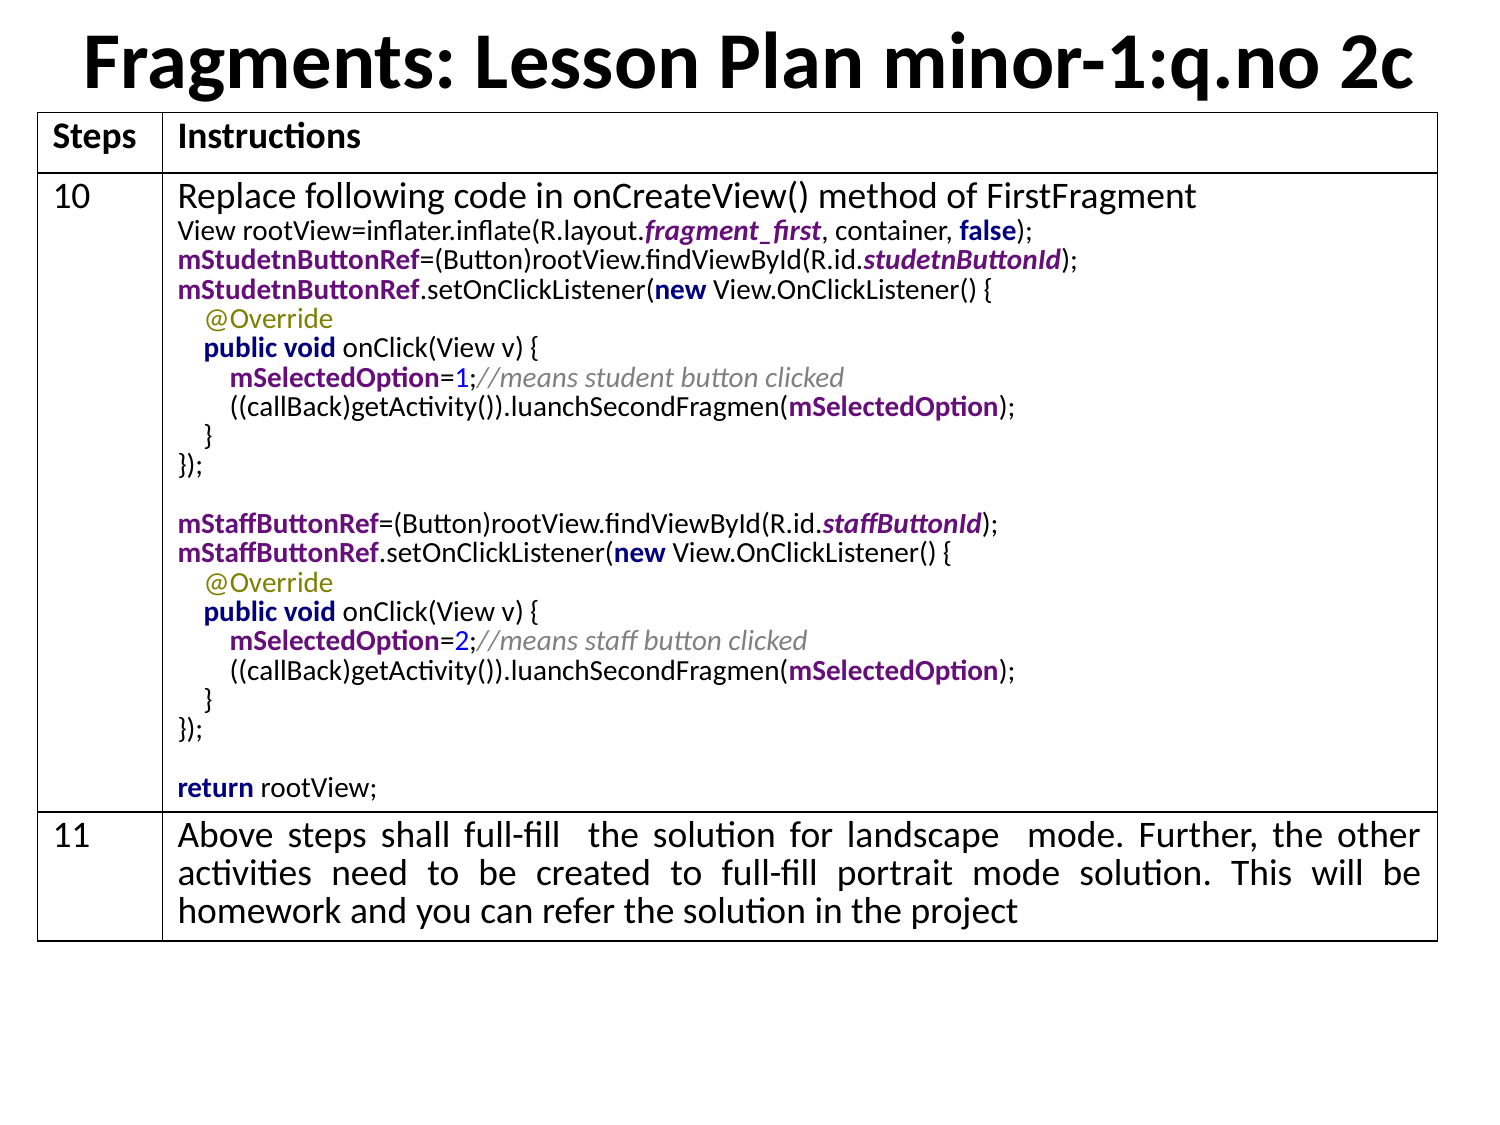

# Fragments: Lesson Plan minor-1:q.no 2c
| Steps | Instructions |
| --- | --- |
| 10 | Replace following code in onCreateView() method of FirstFragment View rootView=inflater.inflate(R.layout.fragment\_first, container, false); mStudetnButtonRef=(Button)rootView.findViewById(R.id.studetnButtonId); mStudetnButtonRef.setOnClickListener(new View.OnClickListener() { @Override public void onClick(View v) { mSelectedOption=1;//means student button clicked ((callBack)getActivity()).luanchSecondFragmen(mSelectedOption); } }); mStaffButtonRef=(Button)rootView.findViewById(R.id.staffButtonId); mStaffButtonRef.setOnClickListener(new View.OnClickListener() { @Override public void onClick(View v) { mSelectedOption=2;//means staff button clicked ((callBack)getActivity()).luanchSecondFragmen(mSelectedOption); } }); return rootView; |
| 11 | Above steps shall full-fill the solution for landscape mode. Further, the other activities need to be created to full-fill portrait mode solution. This will be homework and you can refer the solution in the project |